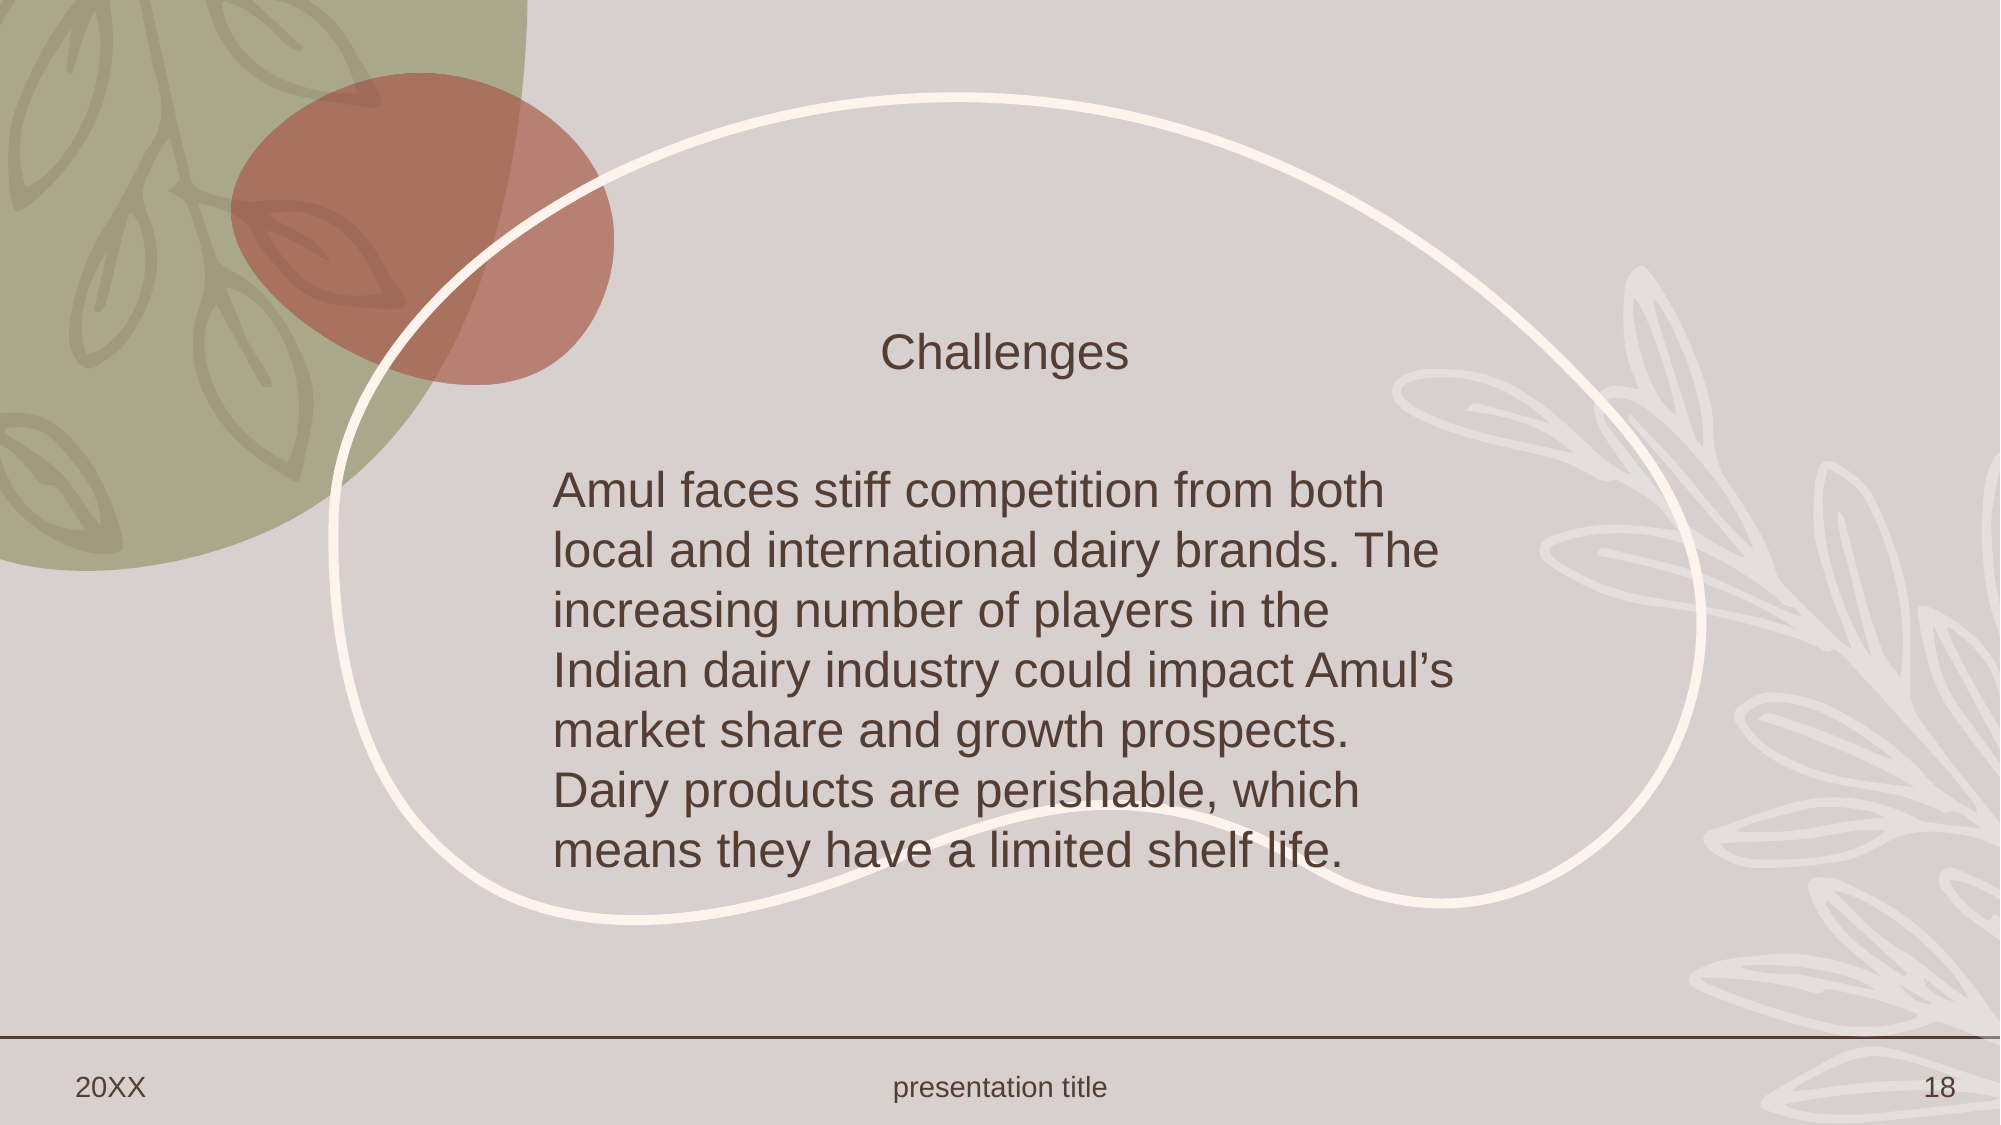

# Challenges
Amul faces stiff competition from both local and international dairy brands. The increasing number of players in the Indian dairy industry could impact Amul’s market share and growth prospects. Dairy products are perishable, which means they have a limited shelf life.
20XX
presentation title
18